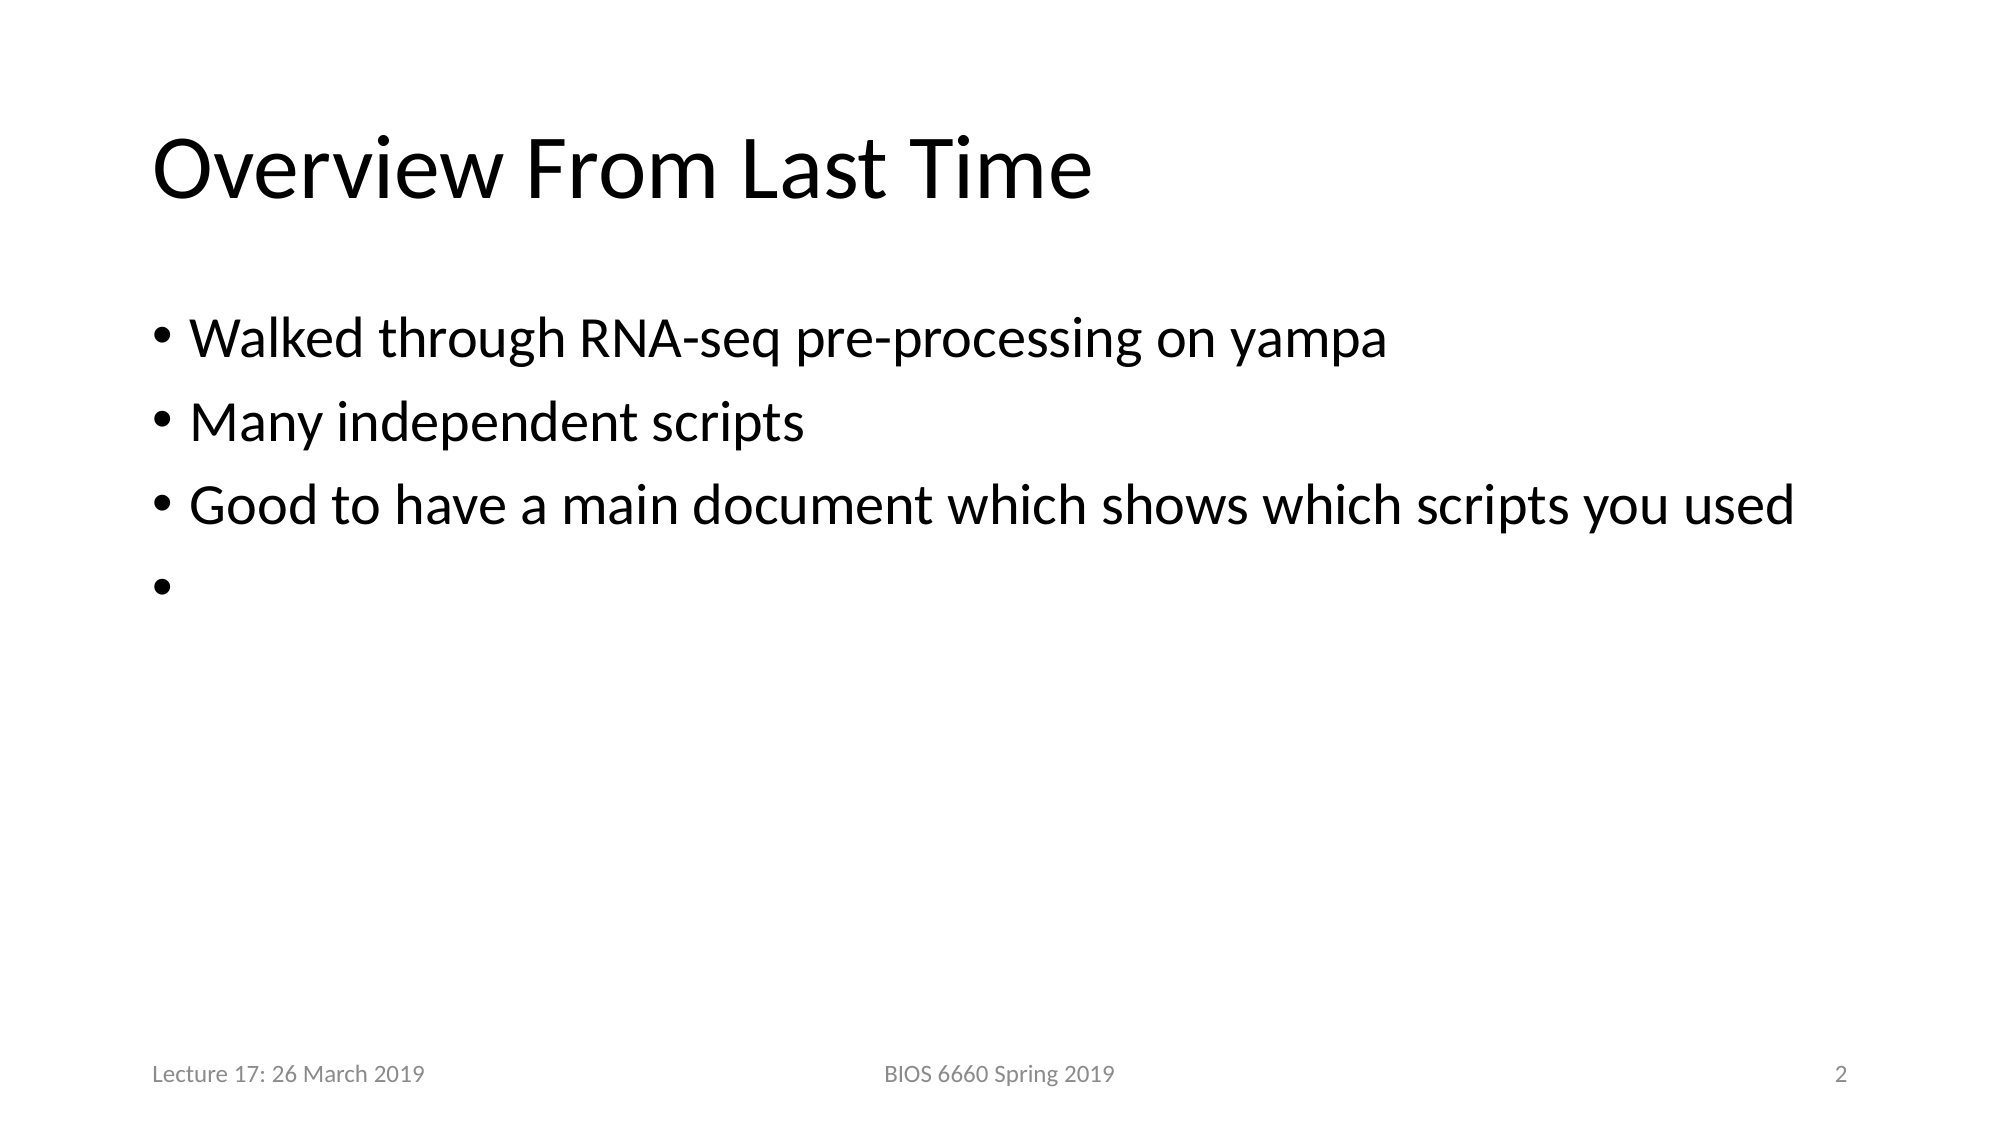

# Overview From Last Time
Walked through RNA-seq pre-processing on yampa
Many independent scripts
Good to have a main document which shows which scripts you used

Lecture 17: 26 March 2019
BIOS 6660 Spring 2019
2